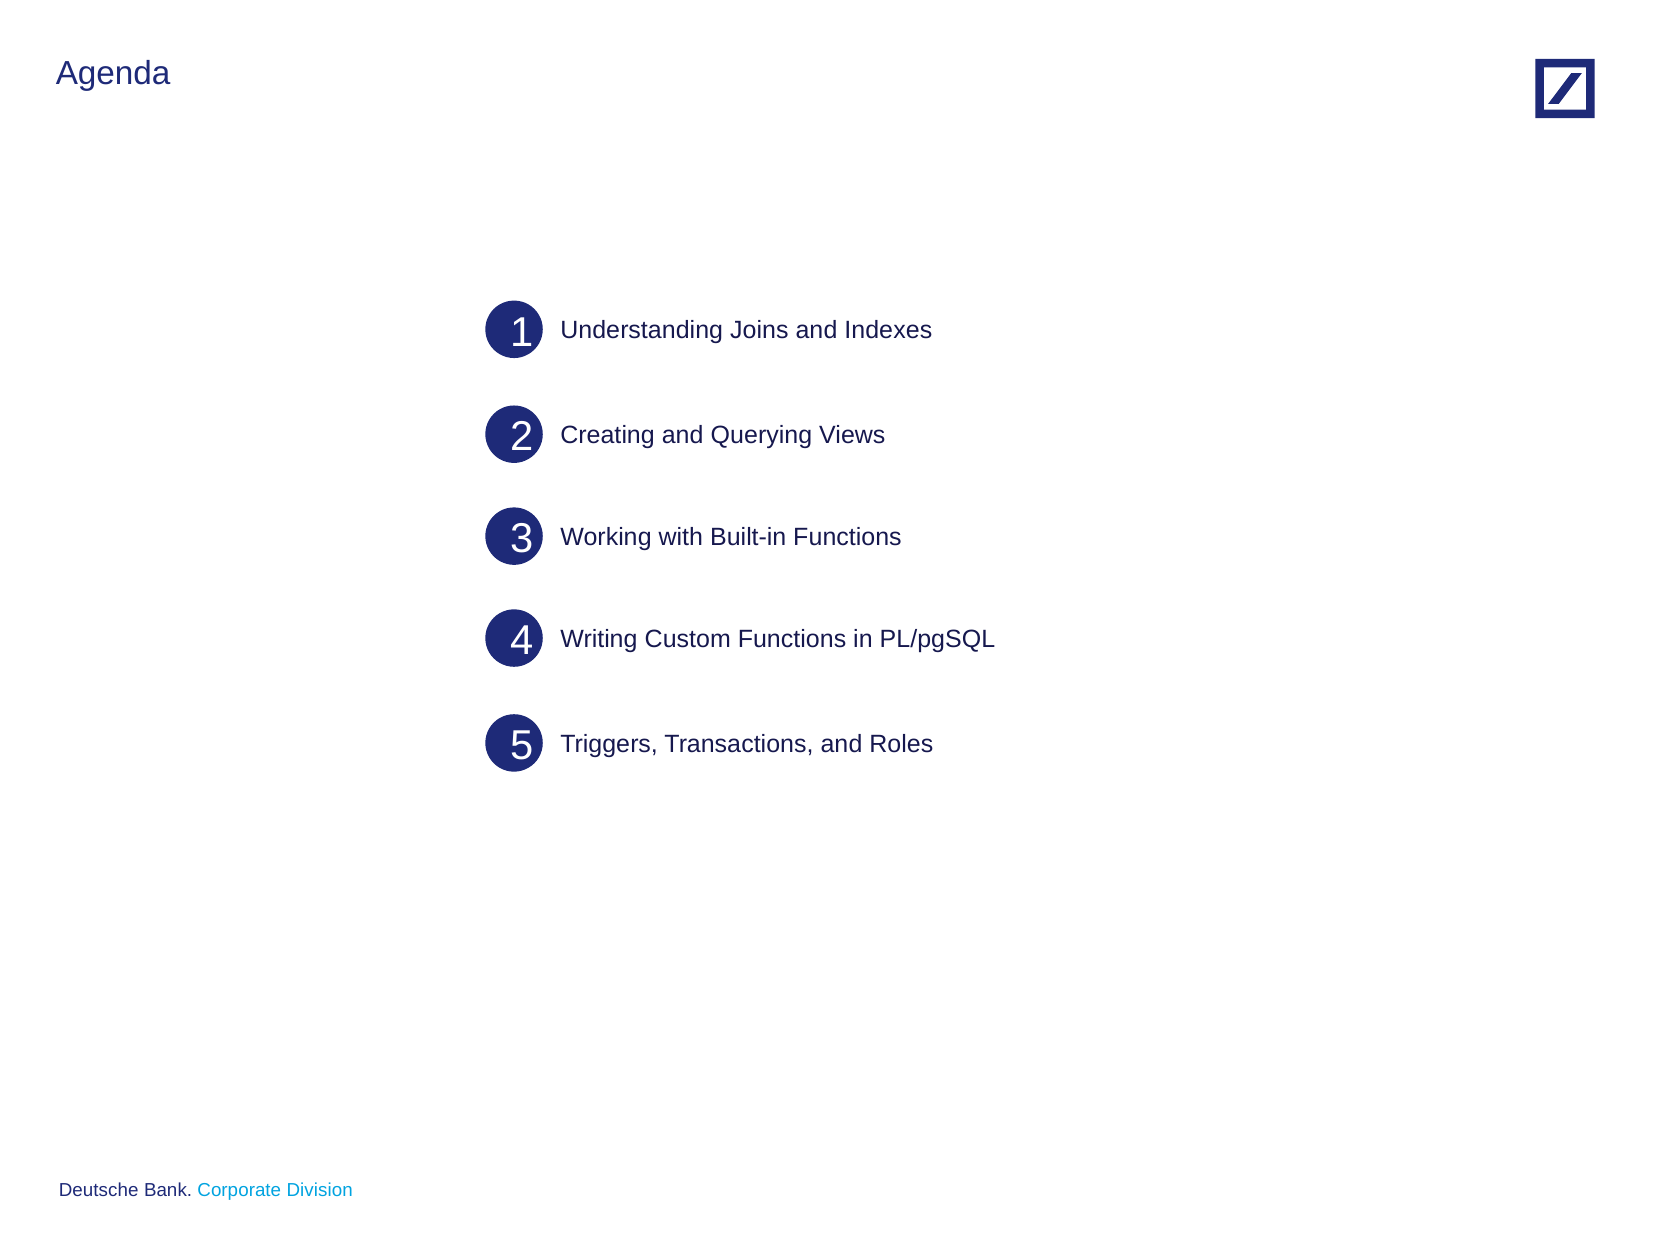

# Agenda
1
Understanding Joins and Indexes
2
Creating and Querying Views
3
Working with Built-in Functions
4
Writing Custom Functions in PL/pgSQL
5
Triggers, Transactions, and Roles